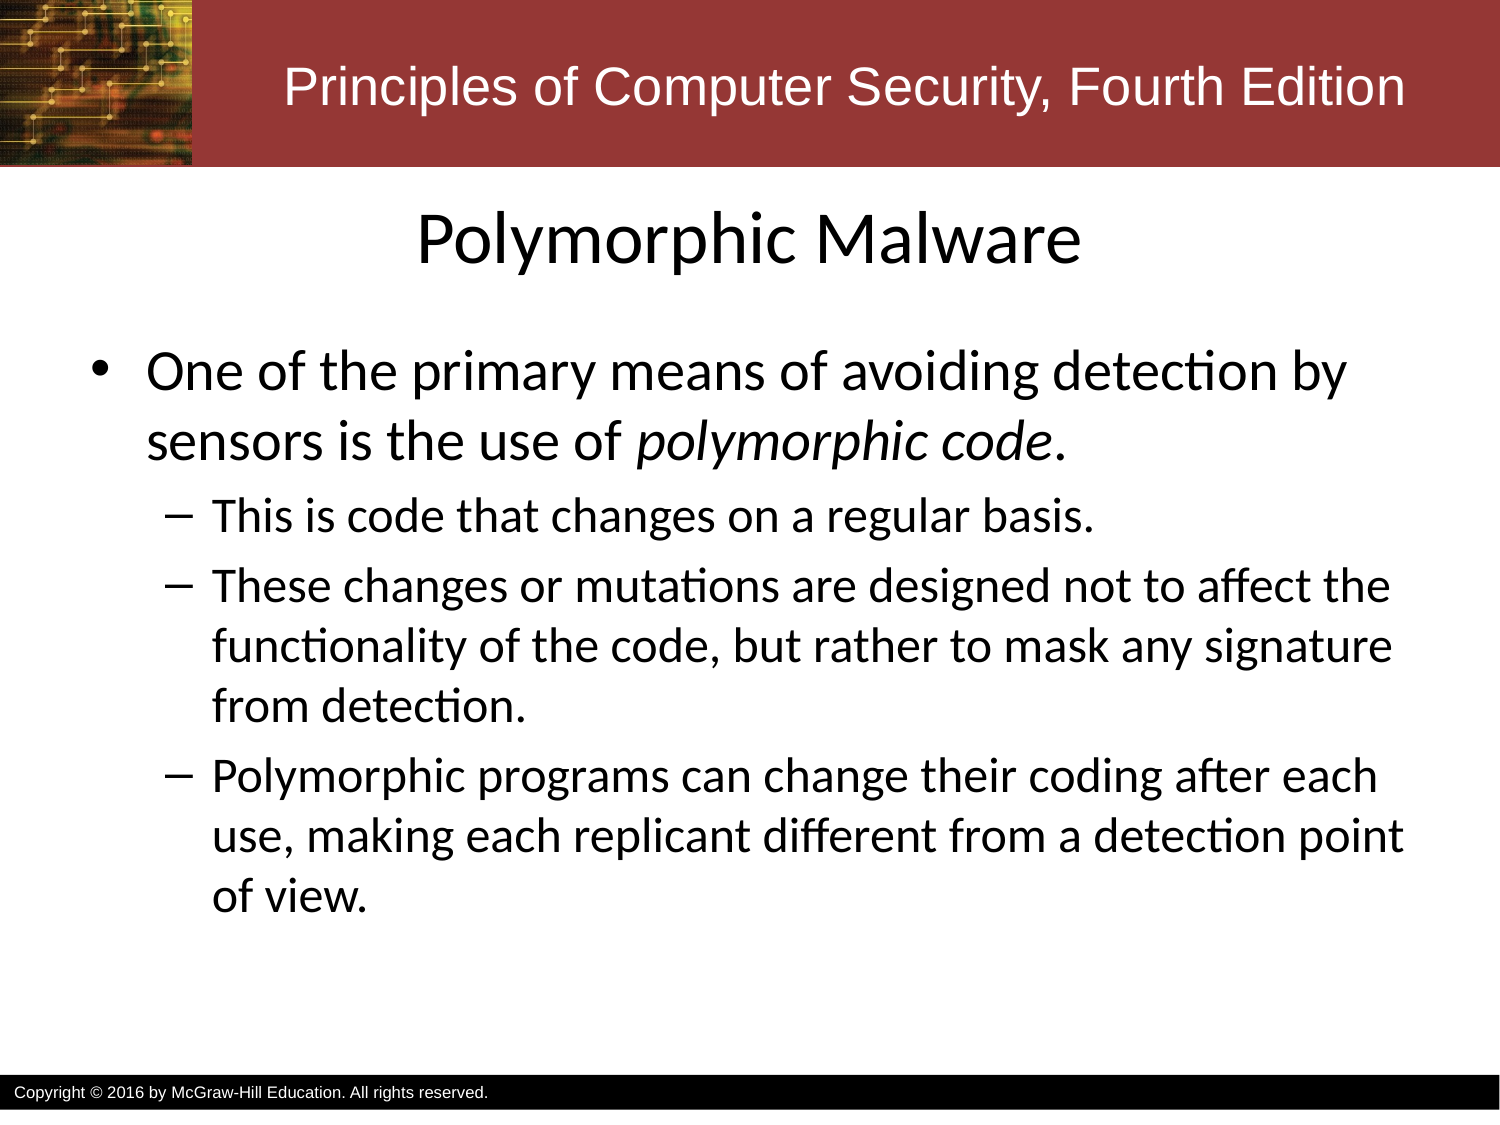

# Polymorphic Malware
One of the primary means of avoiding detection by sensors is the use of polymorphic code.
This is code that changes on a regular basis.
These changes or mutations are designed not to affect the functionality of the code, but rather to mask any signature from detection.
Polymorphic programs can change their coding after each use, making each replicant different from a detection point of view.